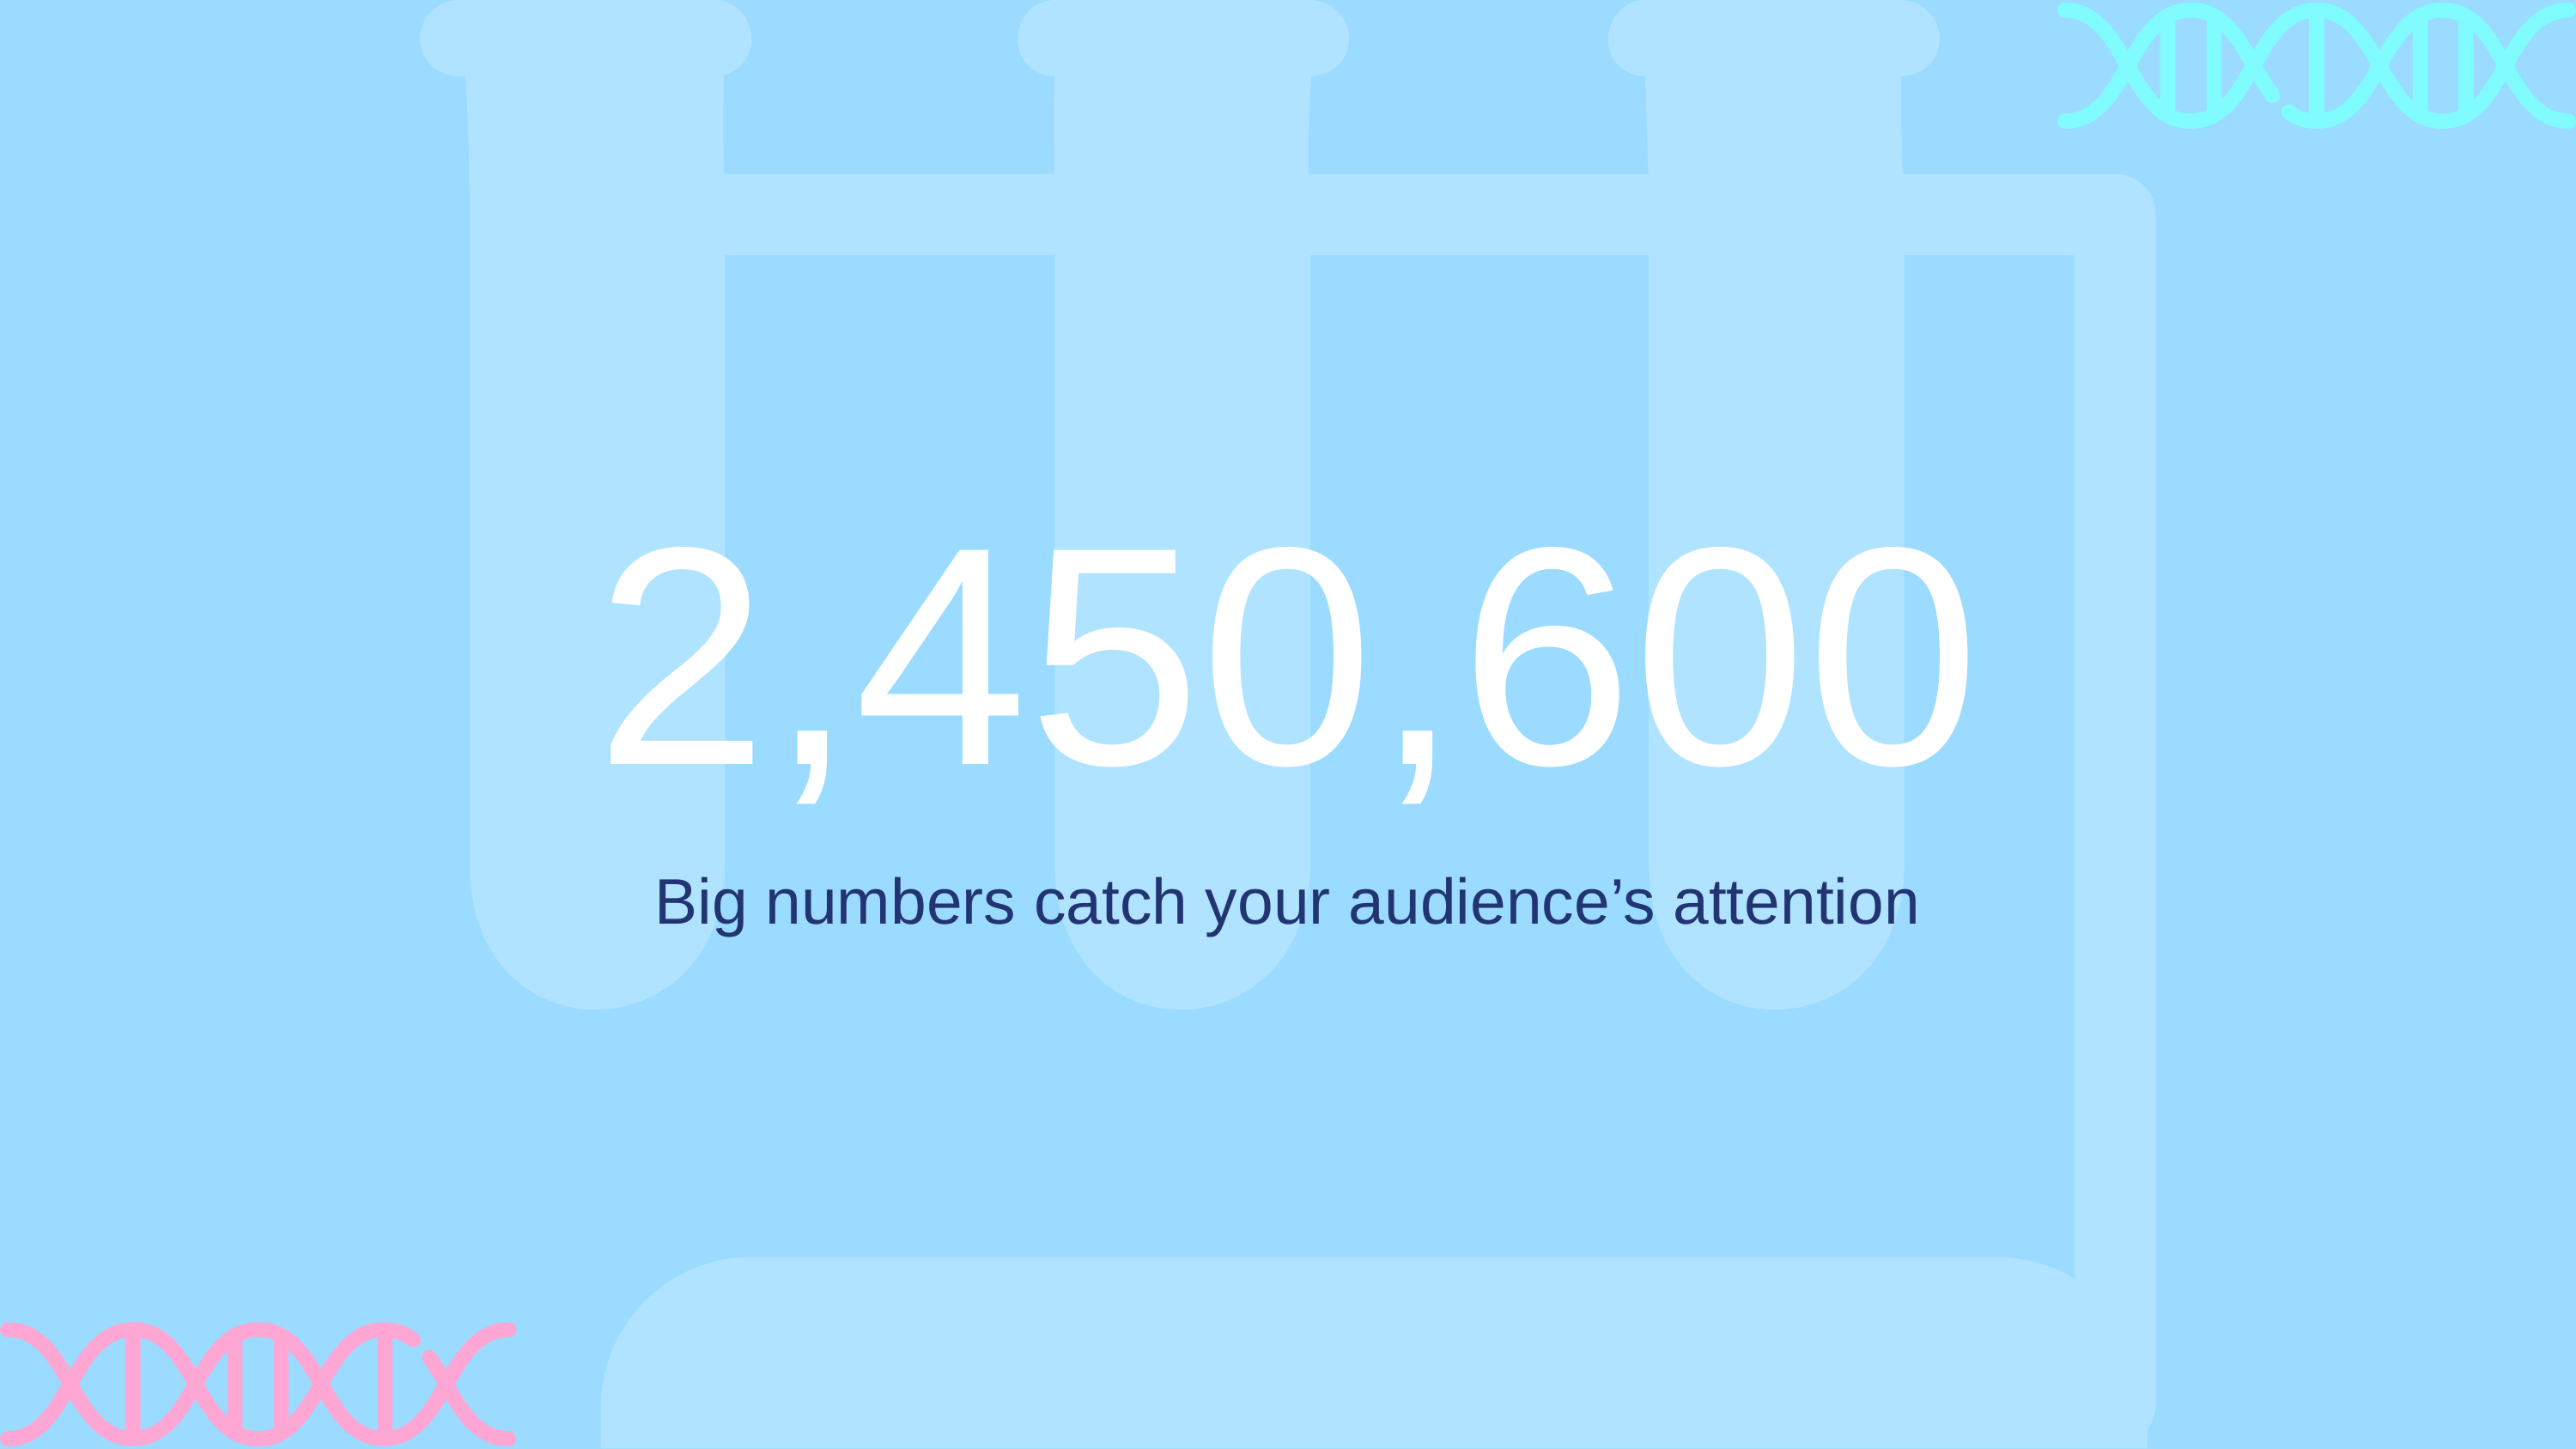

# 2,450,600
Big numbers catch your audience’s attention